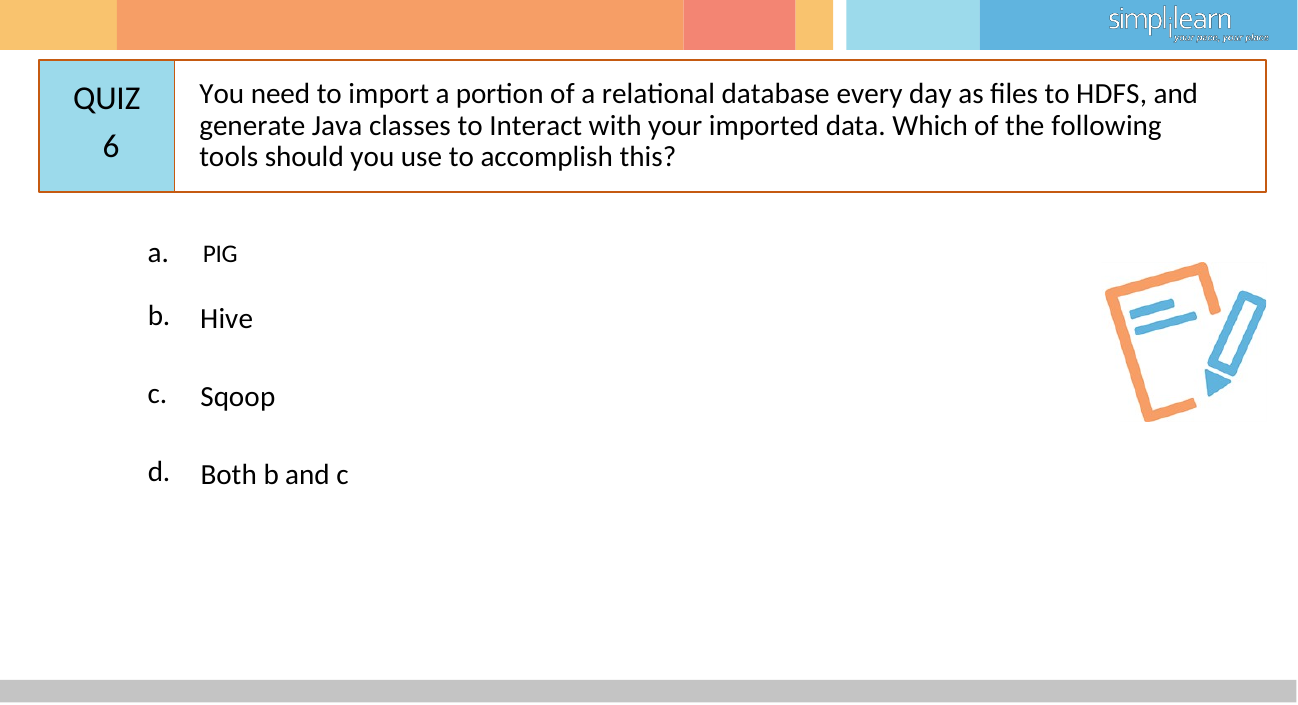

# QUIZ 6
You need to import a portion of a relational database every day as files to HDFS, and generate Java classes to Interact with your imported data. Which of the following tools should you use to accomplish this?
a.	PIG

b.
Hive
c.
Sqoop
d.
Both b and c